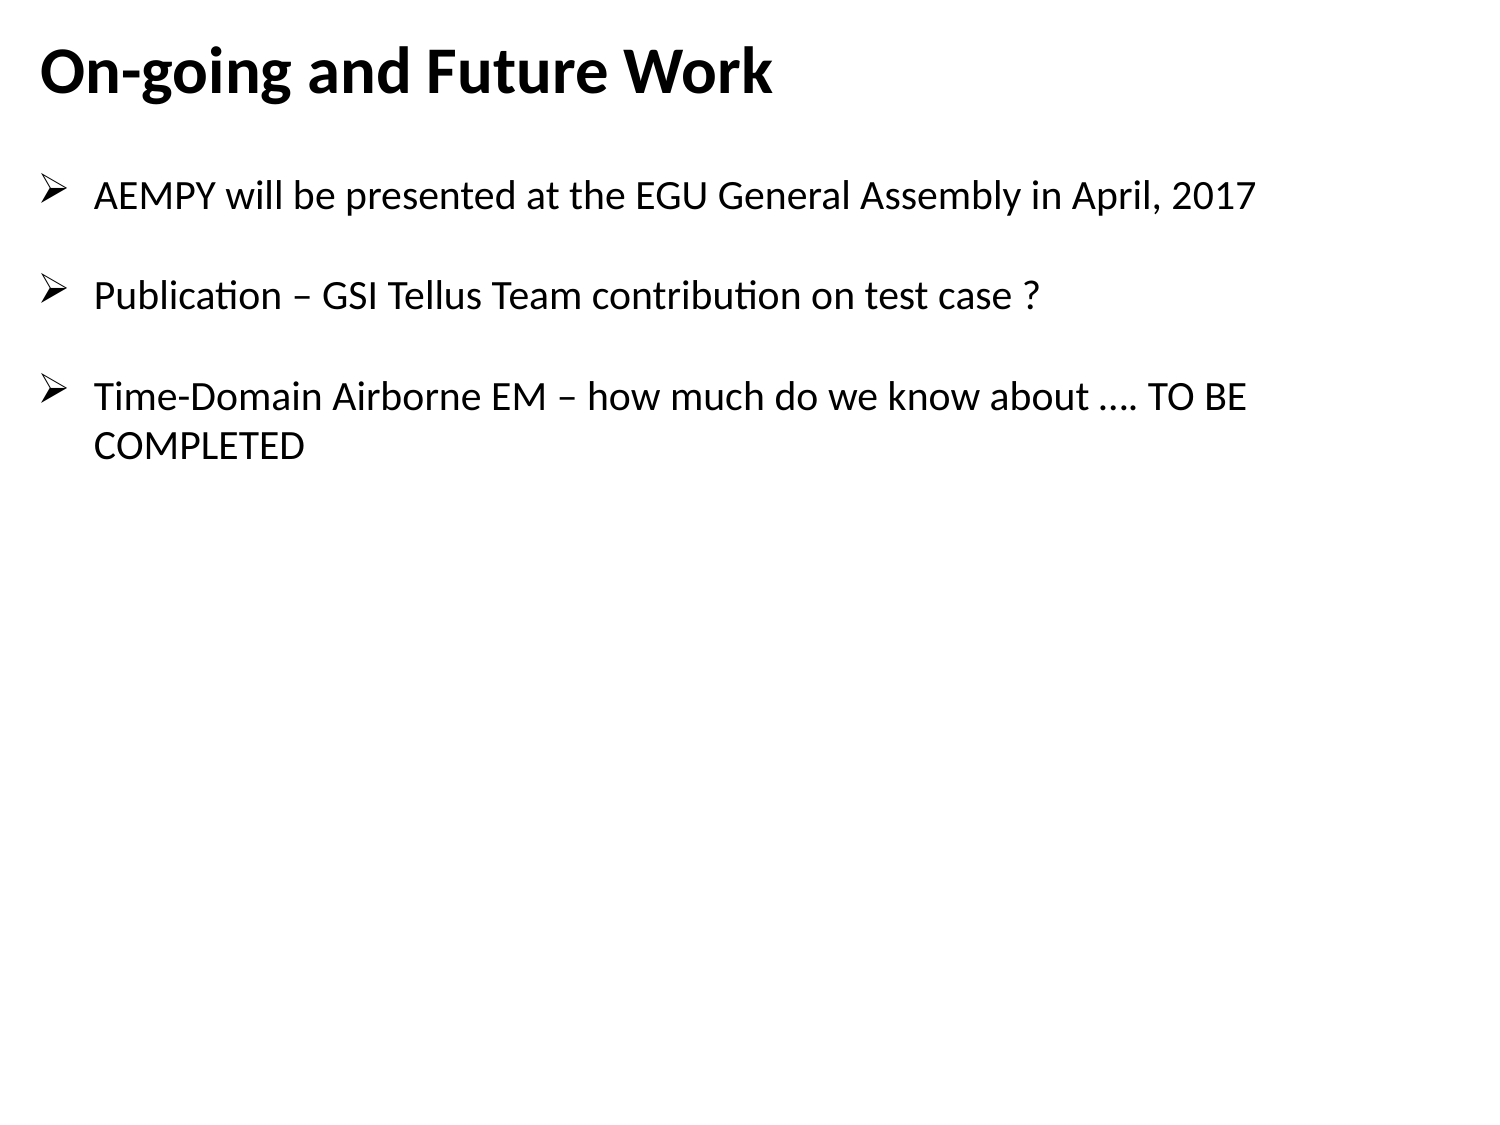

# On-going and Future Work
AEMPY will be presented at the EGU General Assembly in April, 2017

Publication – GSI Tellus Team contribution on test case ?

Time-Domain Airborne EM – how much do we know about …. TO BE COMPLETED